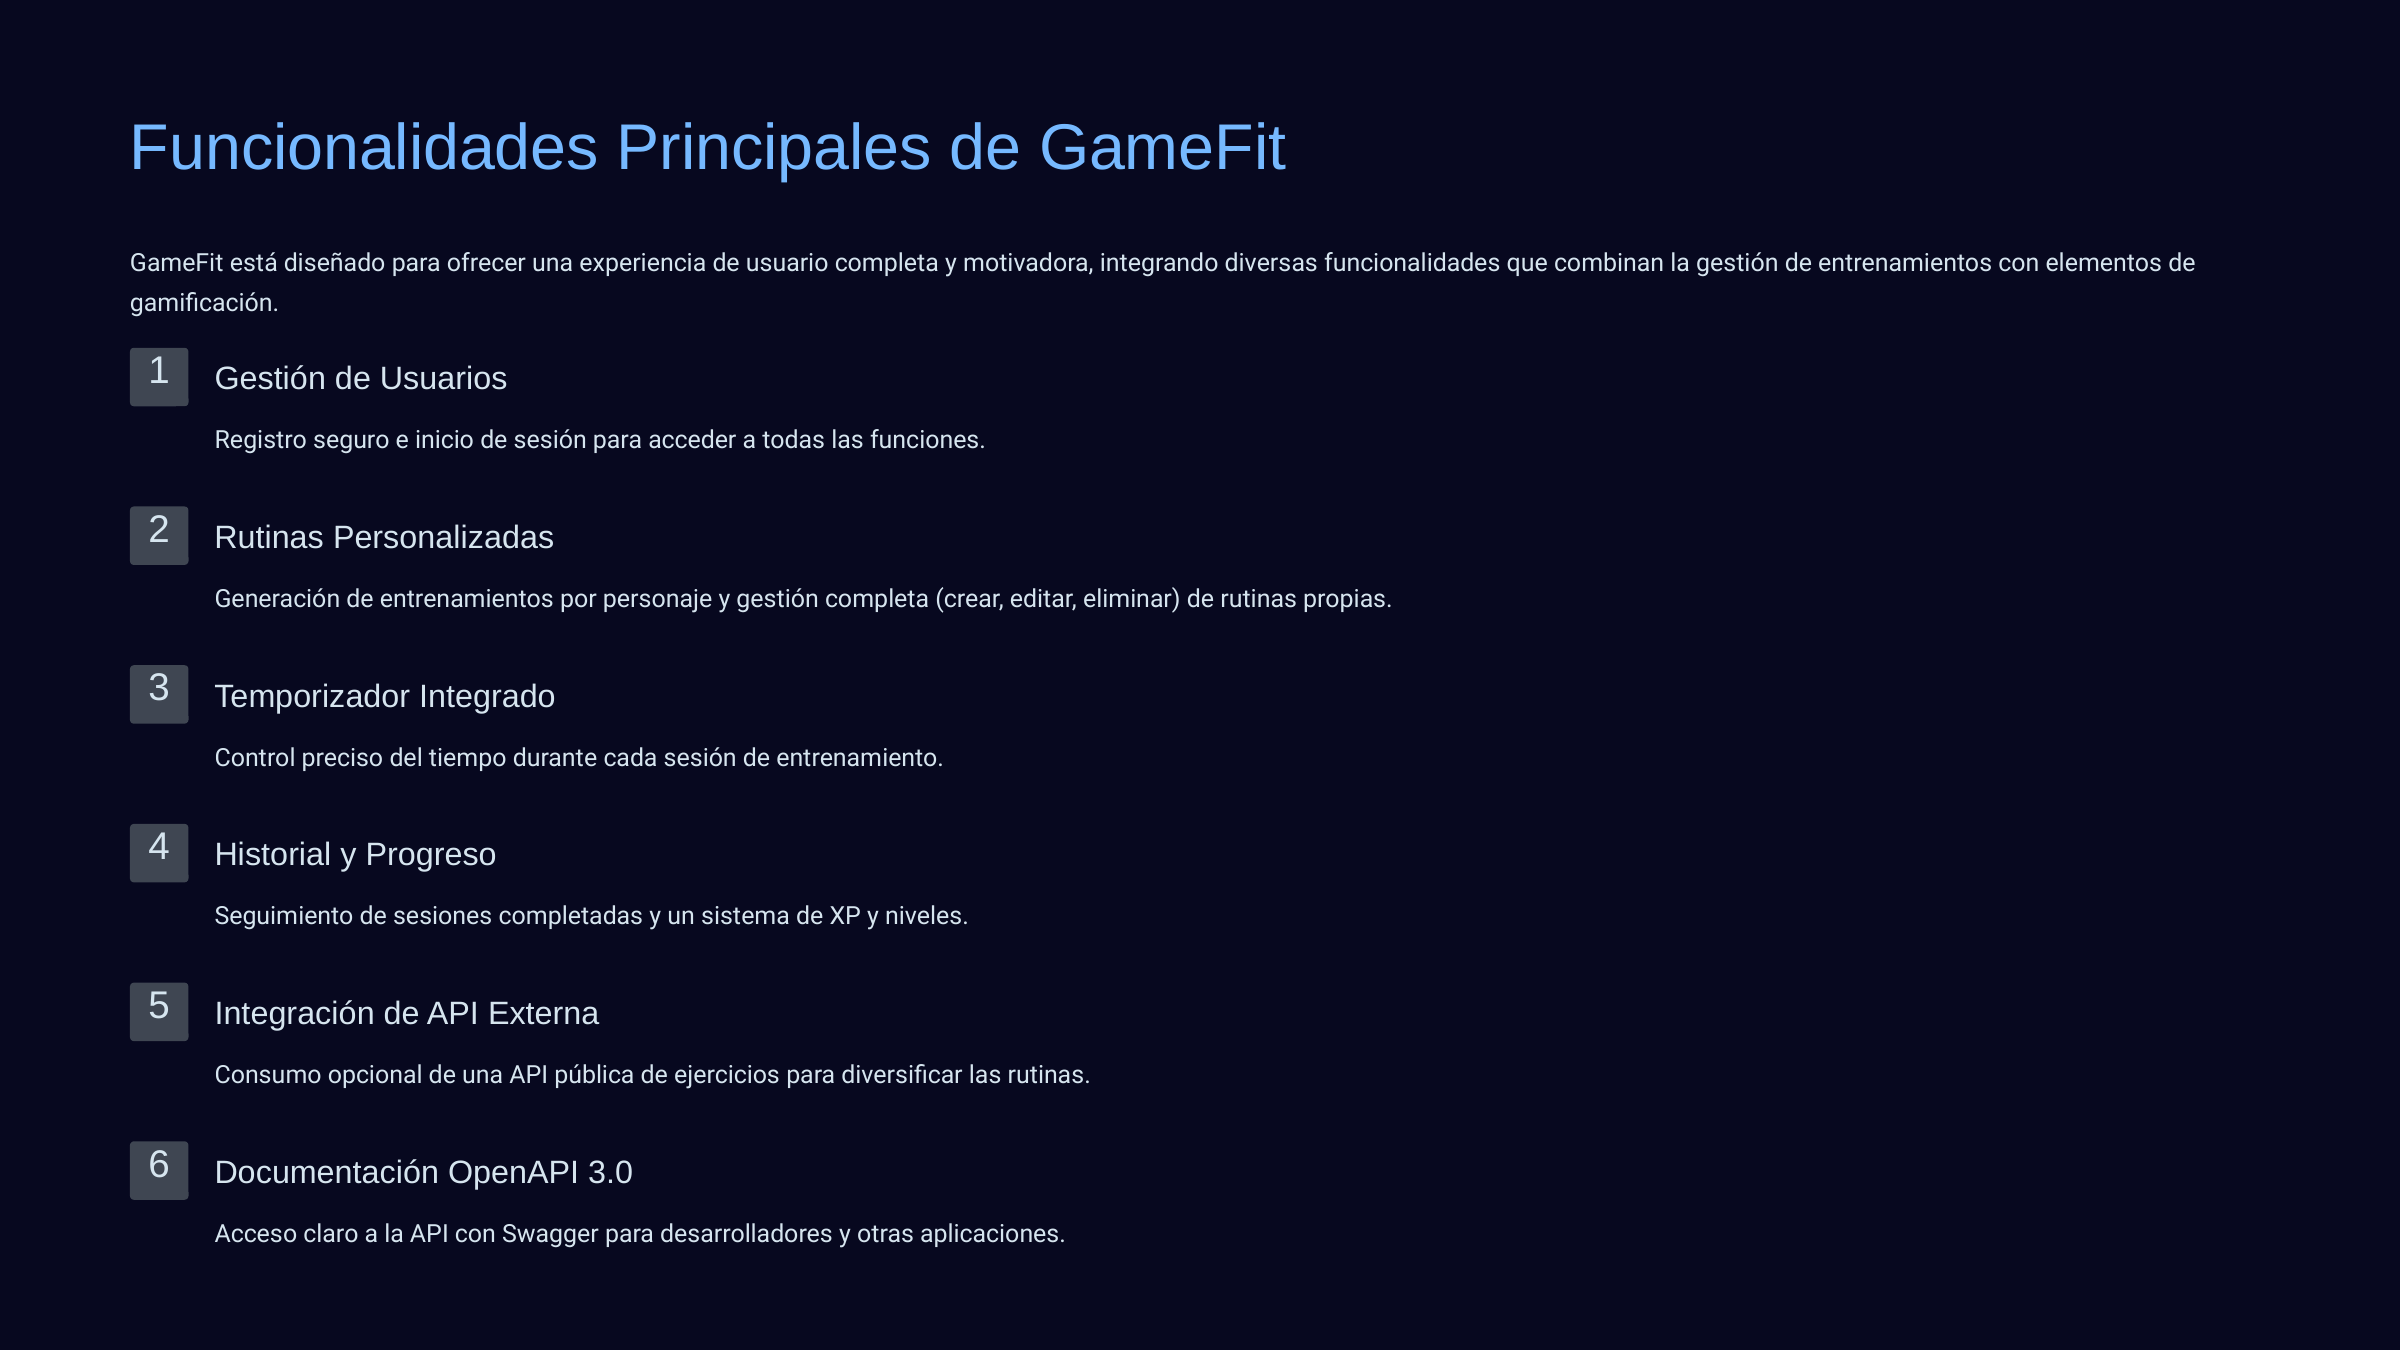

Funcionalidades Principales de GameFit
GameFit está diseñado para ofrecer una experiencia de usuario completa y motivadora, integrando diversas funcionalidades que combinan la gestión de entrenamientos con elementos de gamificación.

1
Gestión de Usuarios
Registro seguro e inicio de sesión para acceder a todas las funciones.

2
Rutinas Personalizadas
Generación de entrenamientos por personaje y gestión completa (crear, editar, eliminar) de rutinas propias.

3
Temporizador Integrado
Control preciso del tiempo durante cada sesión de entrenamiento.

4
Historial y Progreso
Seguimiento de sesiones completadas y un sistema de XP y niveles.

5
Integración de API Externa
Consumo opcional de una API pública de ejercicios para diversificar las rutinas.

6
Documentación OpenAPI 3.0
Acceso claro a la API con Swagger para desarrolladores y otras aplicaciones.